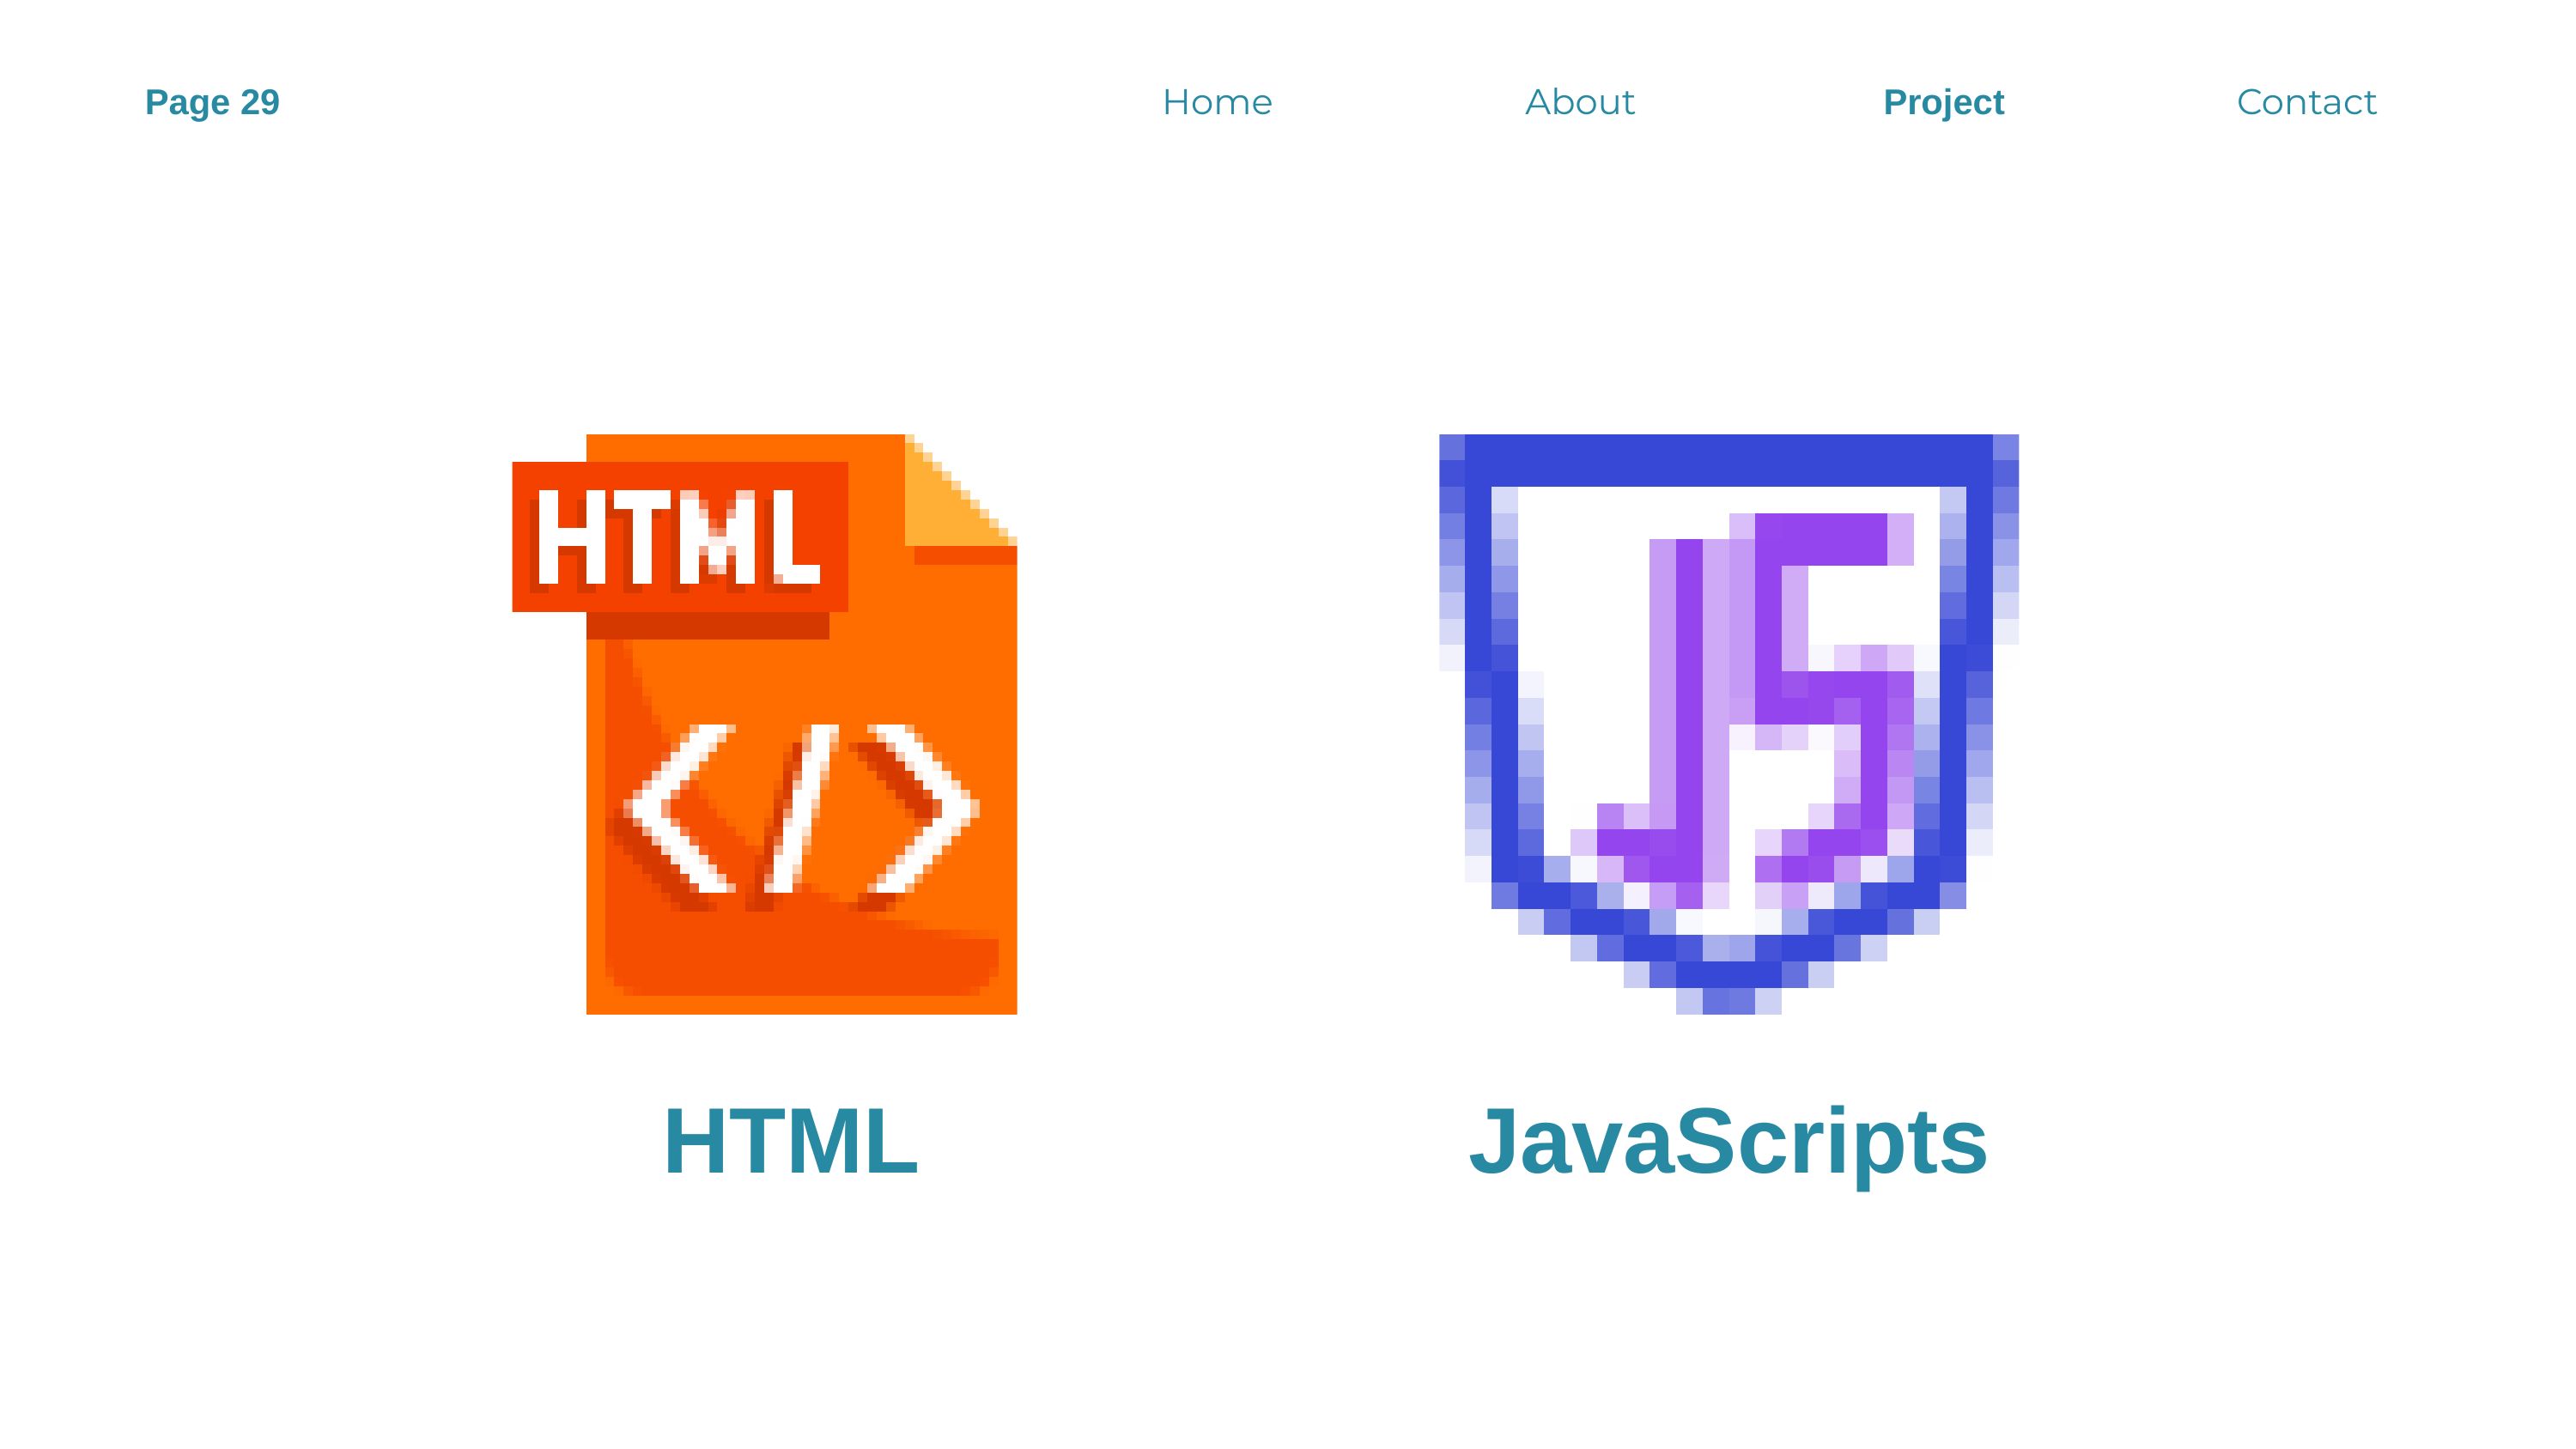

Page 29
Home
About
Project
Contact

HTML
JavaScripts